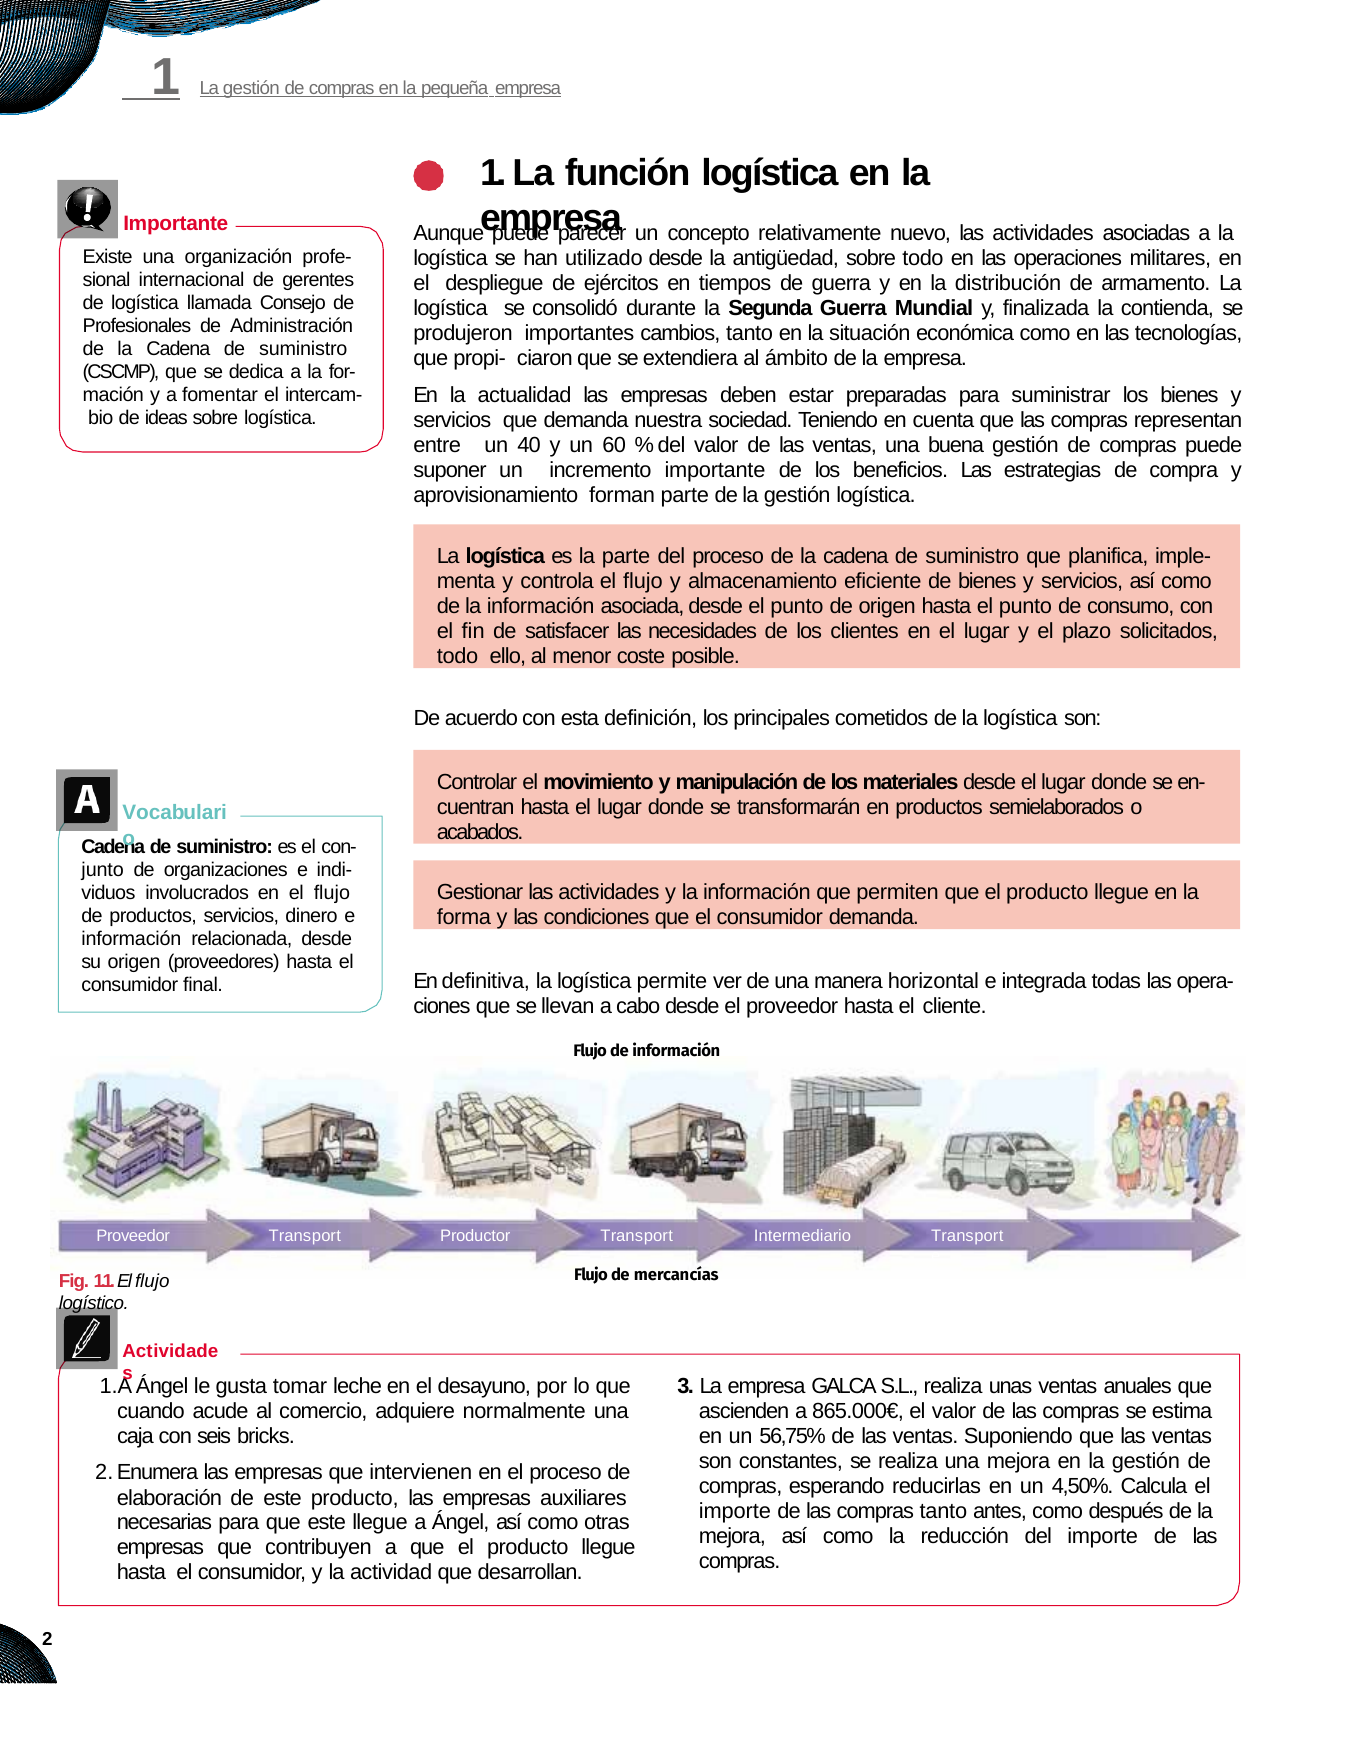

# 1	La gestión de compras en la pequeña empresa
1. La función logística en la empresa

Importante
Aunque puede parecer un concepto relativamente nuevo, las actividades asociadas a la  logística se han utilizado desde la antigüedad, sobre todo en las operaciones militares, en el  despliegue de ejércitos en tiempos de guerra y en la distribución de armamento. La logística  se consolidó durante la Segunda Guerra Mundial y, finalizada la contienda, se produjeron  importantes cambios, tanto en la situación económica como en las tecnologías, que propi-  ciaron que se extendiera al ámbito de la empresa.
En la actualidad las empresas deben estar preparadas para suministrar los bienes y servicios  que demanda nuestra sociedad. Teniendo en cuenta que las compras representan entre  un 40 y un 60 % del valor de las ventas, una buena gestión de compras puede suponer un  incremento importante de los beneficios. Las estrategias de compra y aprovisionamiento  forman parte de la gestión logística.
Existe una organización profe-  sional internacional de gerentes  de logística llamada Consejo de  Profesionales de Administración  de la Cadena de suministro  (CSCMP), que se dedica a la for-  mación y a fomentar el intercam-  bio de ideas sobre logística.
La logística es la parte del proceso de la cadena de suministro que planifica, imple-  menta y controla el flujo y almacenamiento eficiente de bienes y servicios, así como  de la información asociada, desde el punto de origen hasta el punto de consumo, con  el fin de satisfacer las necesidades de los clientes en el lugar y el plazo solicitados, todo  ello, al menor coste posible.
De acuerdo con esta definición, los principales cometidos de la logística son:
Controlar el movimiento y manipulación de los materiales desde el lugar donde se en-  cuentran hasta el lugar donde se transformarán en productos semielaborados o acabados.

Vocabulario
Cadena de suministro: es el con-  junto de organizaciones e indi-  viduos involucrados en el flujo  de productos, servicios, dinero e  información relacionada, desde  su origen (proveedores) hasta el  consumidor final.
Gestionar las actividades y la información que permiten que el producto llegue en la  forma y las condiciones que el consumidor demanda.
En definitiva, la logística permite ver de una manera horizontal e integrada todas las opera-  ciones que se llevan a cabo desde el proveedor hasta el cliente.
Flujo de información

Proveedor
Transporte
Productor
Transporte
Intermediario
Transporte
Flujo de mercancías
Fig. 1.1. El flujo logístico.

Actividades
A Ángel le gusta tomar leche en el desayuno, por lo que  cuando acude al comercio, adquiere normalmente una  caja con seis bricks.
Enumera las empresas que intervienen en el proceso de  elaboración de este producto, las empresas auxiliares  necesarias para que este llegue a Ángel, así como otras  empresas que contribuyen a que el producto llegue hasta  el consumidor, y la actividad que desarrollan.
3. La empresa GALCA S.L., realiza unas ventas anuales que  ascienden a 865.000€, el valor de las compras se estima  en un 56,75% de las ventas. Suponiendo que las ventas  son constantes, se realiza una mejora en la gestión de  compras, esperando reducirlas en un 4,50%. Calcula el  importe de las compras tanto antes, como después de la  mejora, así como la reducción del importe de las compras.

2